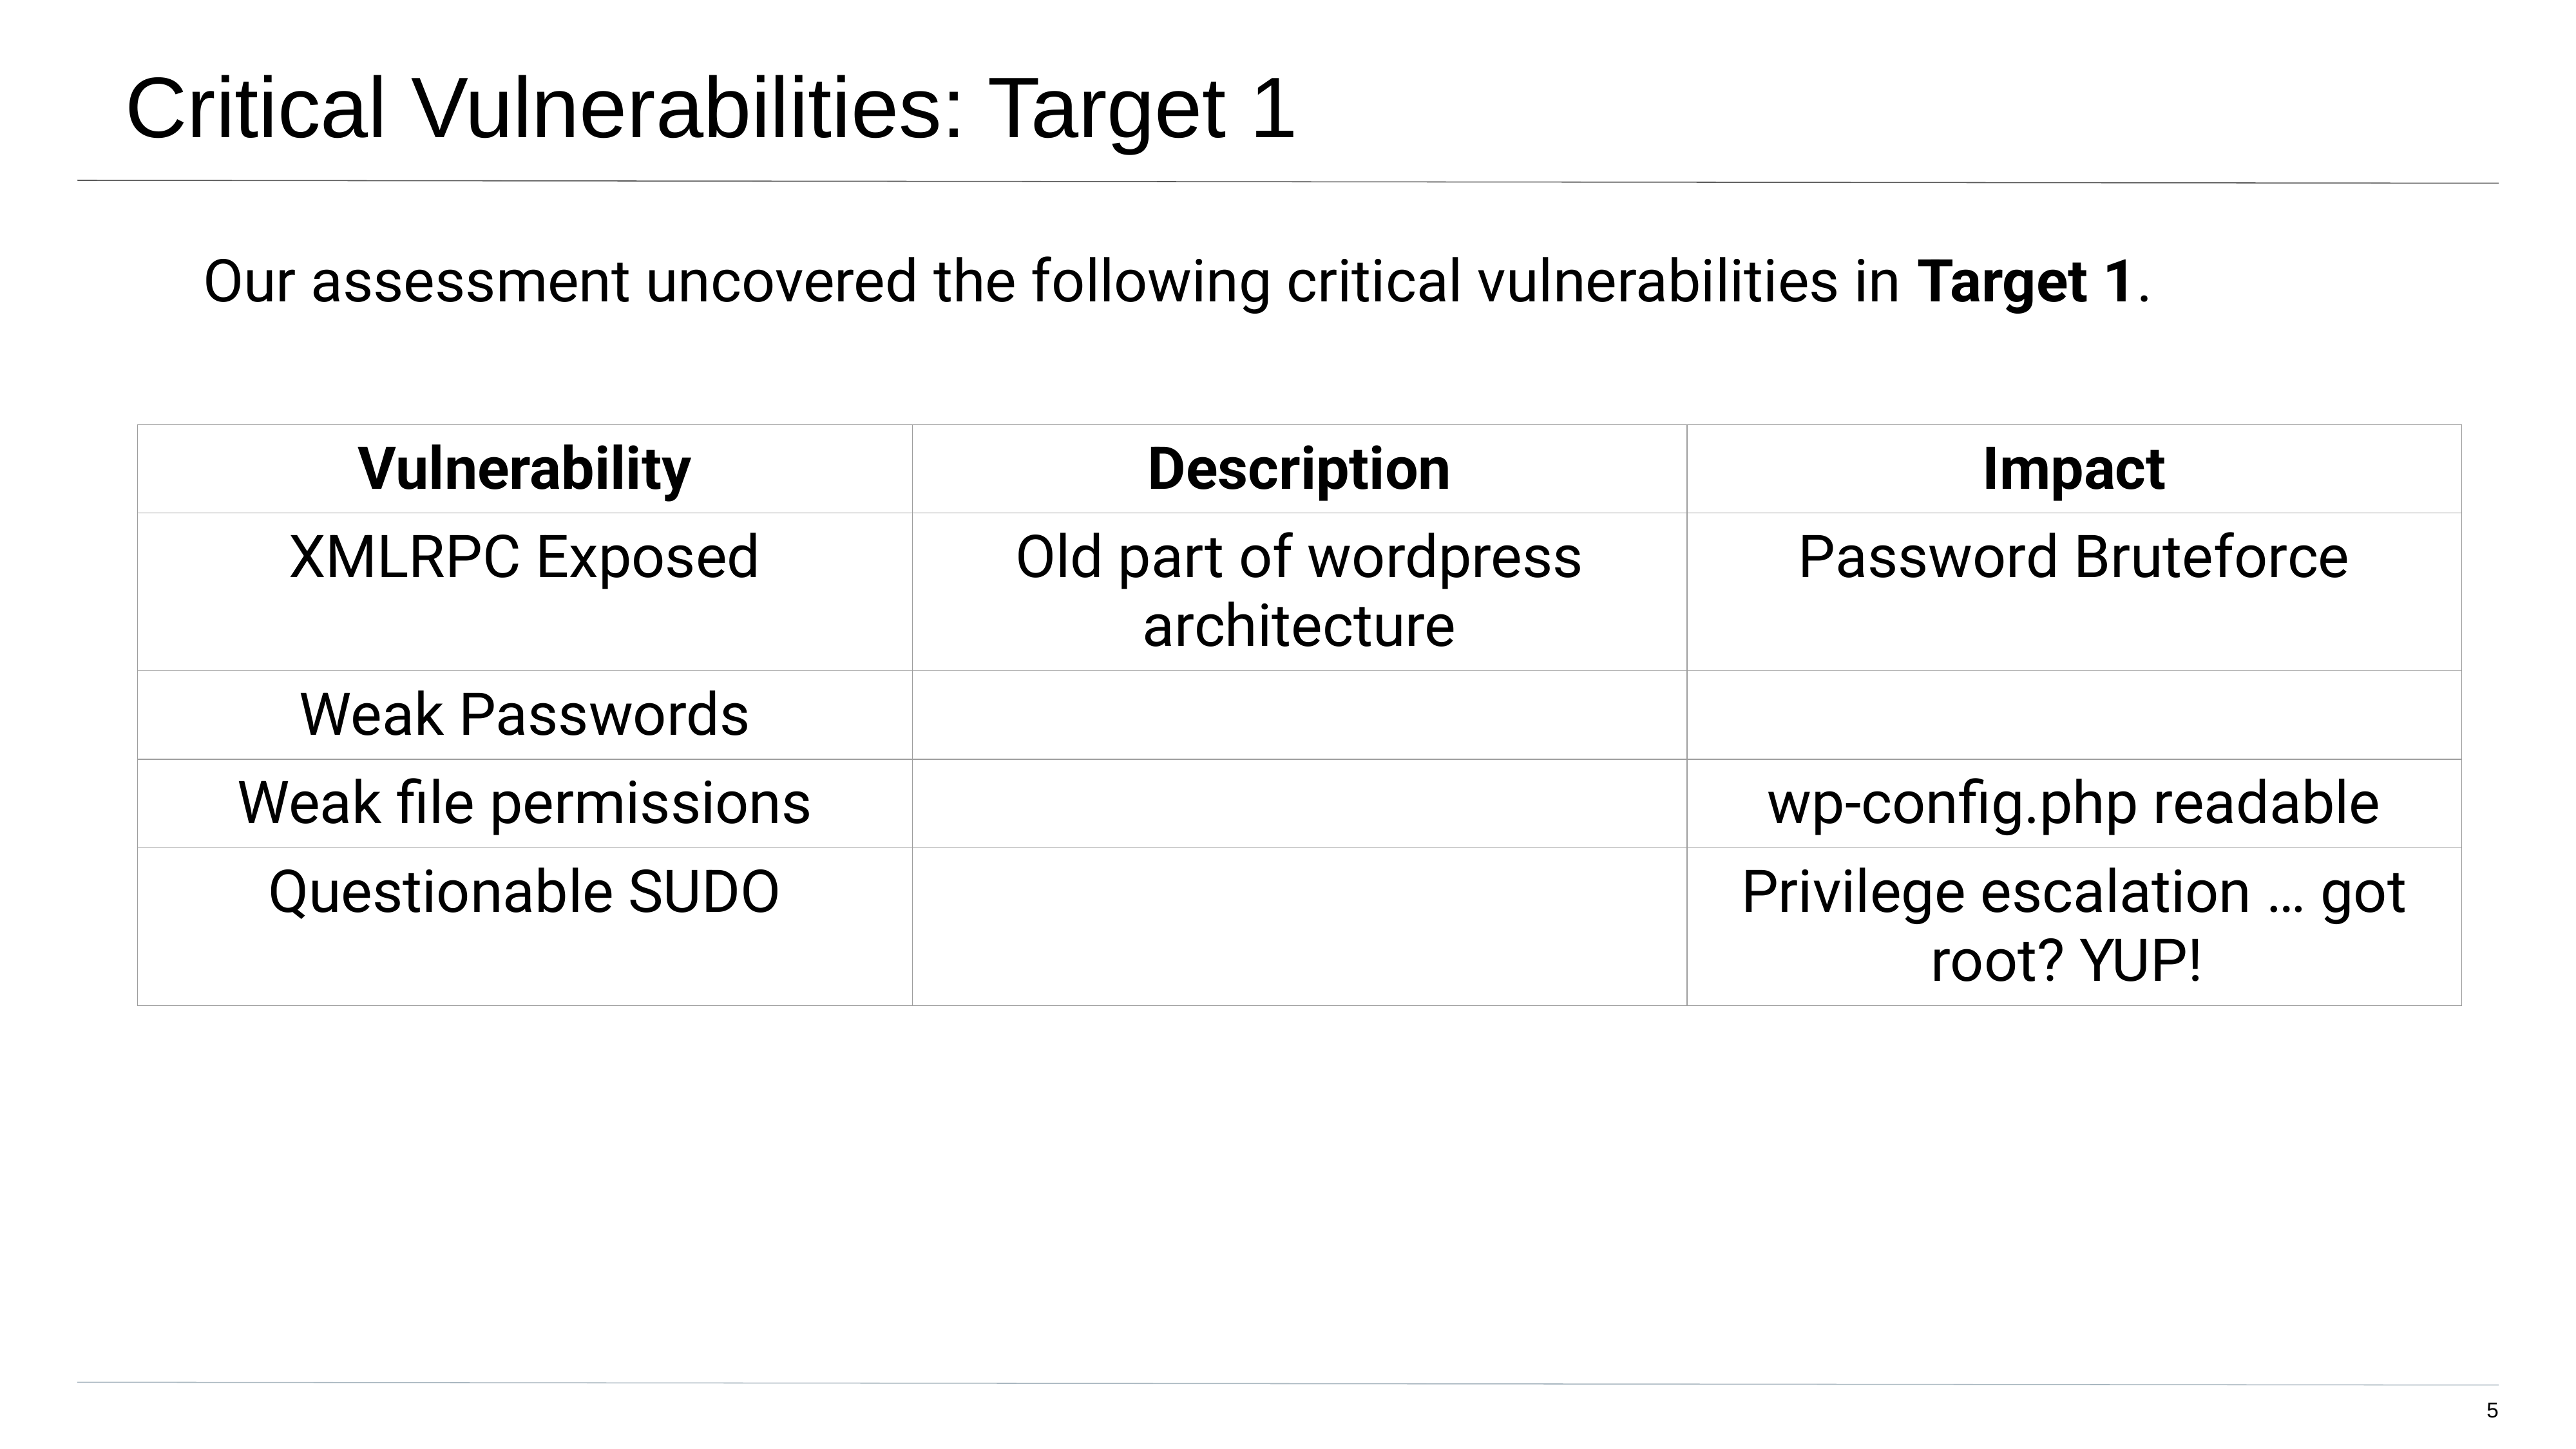

# Critical Vulnerabilities: Target 1
Our assessment uncovered the following critical vulnerabilities in Target 1.

| Vulnerability | Description | Impact |
| --- | --- | --- |
| XMLRPC Exposed | Old part of wordpress architecture | Password Bruteforce |
| Weak Passwords |  |  |
| Weak file permissions |  | wp-config.php readable |
| Questionable SUDO |  | Privilege escalation … got root? YUP! |
5